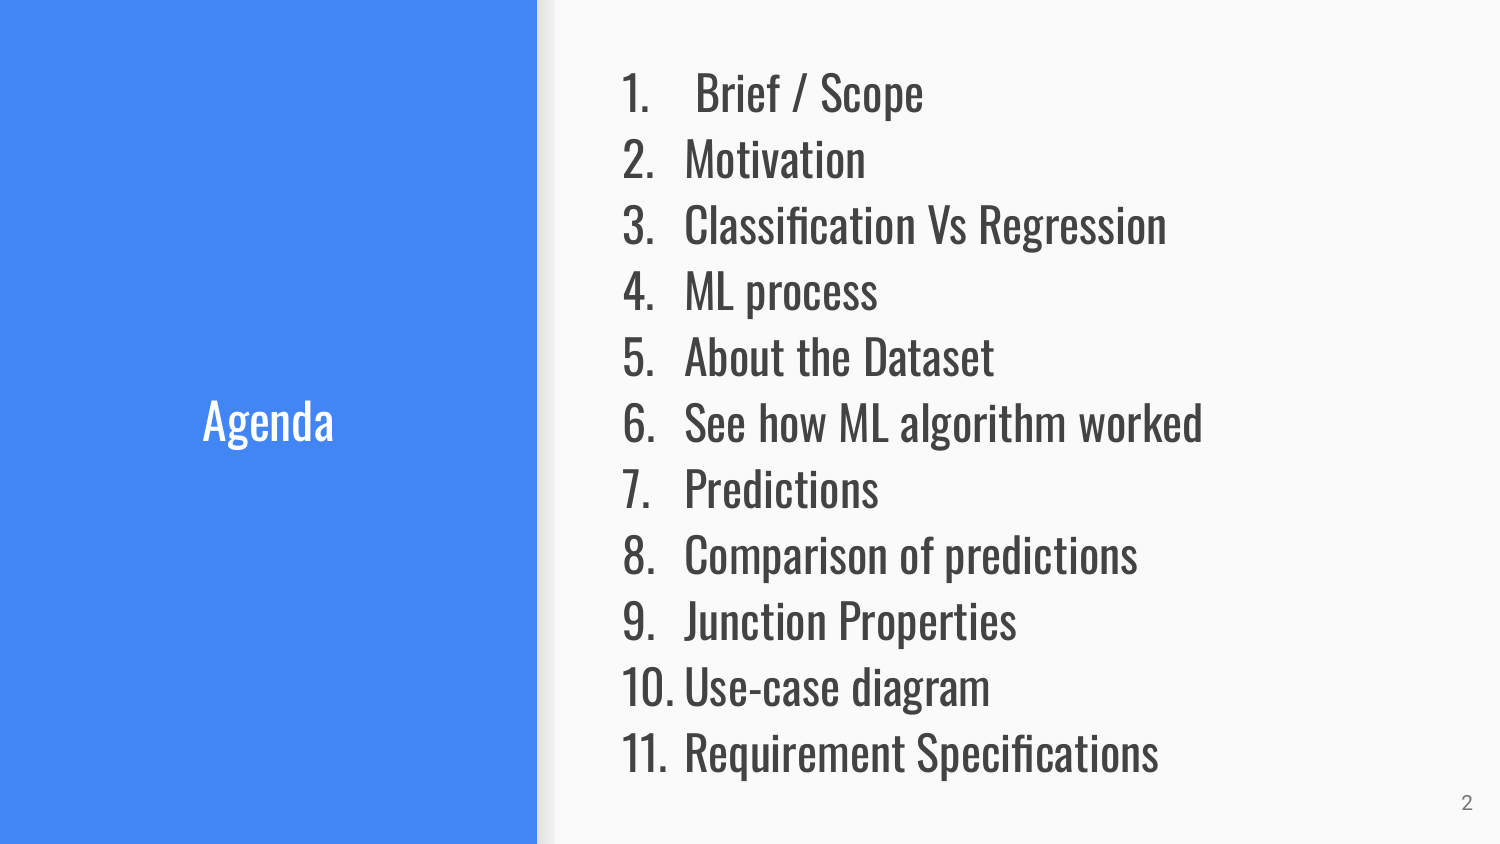

# Agenda
 Brief / Scope
Motivation
Classification Vs Regression
ML process
About the Dataset
See how ML algorithm worked
Predictions
Comparison of predictions
Junction Properties
Use-case diagram
Requirement Specifications
2